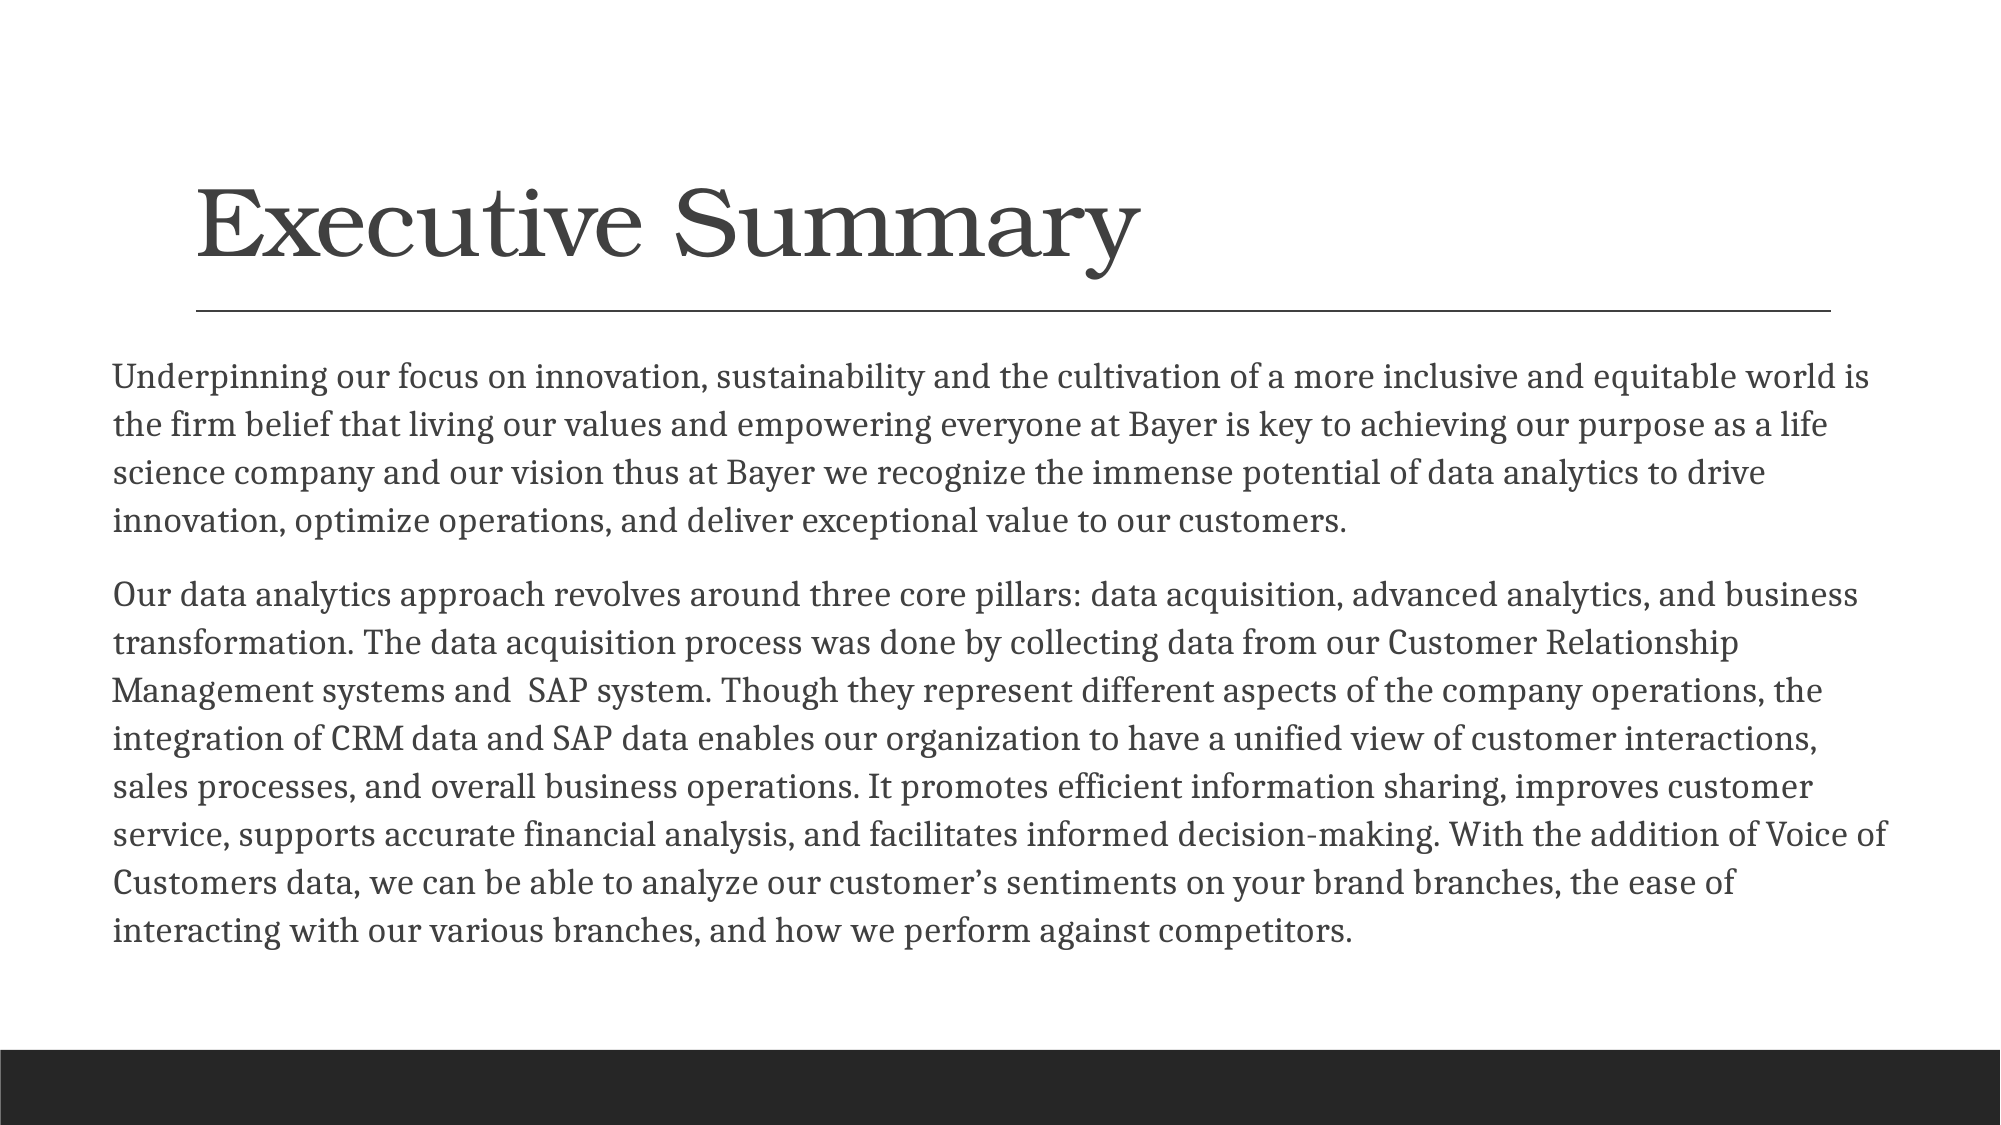

# Executive Summary
Underpinning our focus on innovation, sustainability and the cultivation of a more inclusive and equitable world is the firm belief that living our values and empowering everyone at Bayer is key to achieving our purpose as a life science company and our vision thus at Bayer we recognize the immense potential of data analytics to drive innovation, optimize operations, and deliver exceptional value to our customers.
Our data analytics approach revolves around three core pillars: data acquisition, advanced analytics, and business transformation. The data acquisition process was done by collecting data from our Customer Relationship Management systems and  SAP system. Though they represent different aspects of the company operations, the integration of CRM data and SAP data enables our organization to have a unified view of customer interactions, sales processes, and overall business operations. It promotes efficient information sharing, improves customer service, supports accurate financial analysis, and facilitates informed decision-making. With the addition of Voice of Customers data, we can be able to analyze our customer’s sentiments on your brand branches, the ease of interacting with our various branches, and how we perform against competitors.